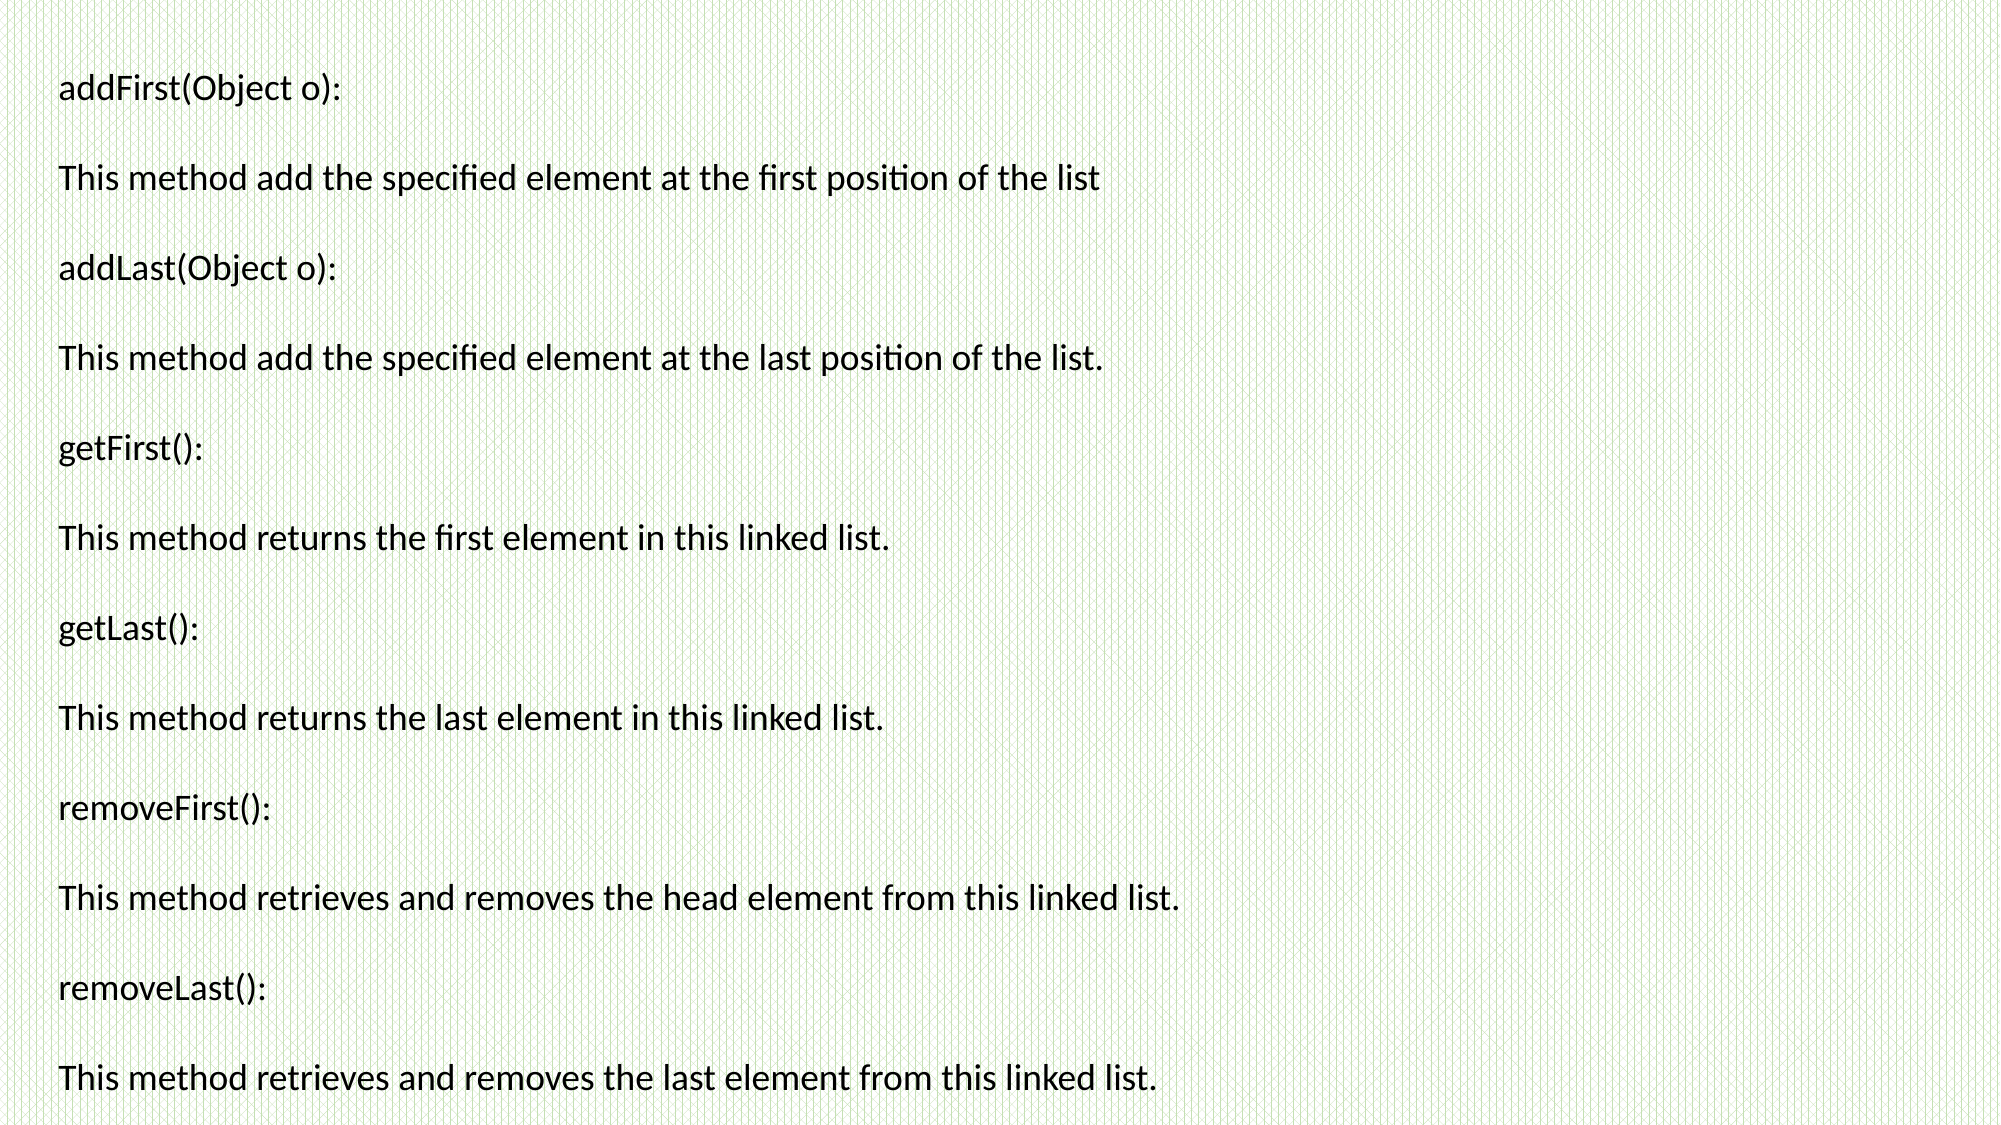

addFirst(Object o):

This method add the specified element at the first position of the list

addLast(Object o):

This method add the specified element at the last position of the list.

getFirst():

This method returns the first element in this linked list.

getLast():

This method returns the last element in this linked list.

removeFirst():

This method retrieves and removes the head element from this linked list.

removeLast():

This method retrieves and removes the last element from this linked list.